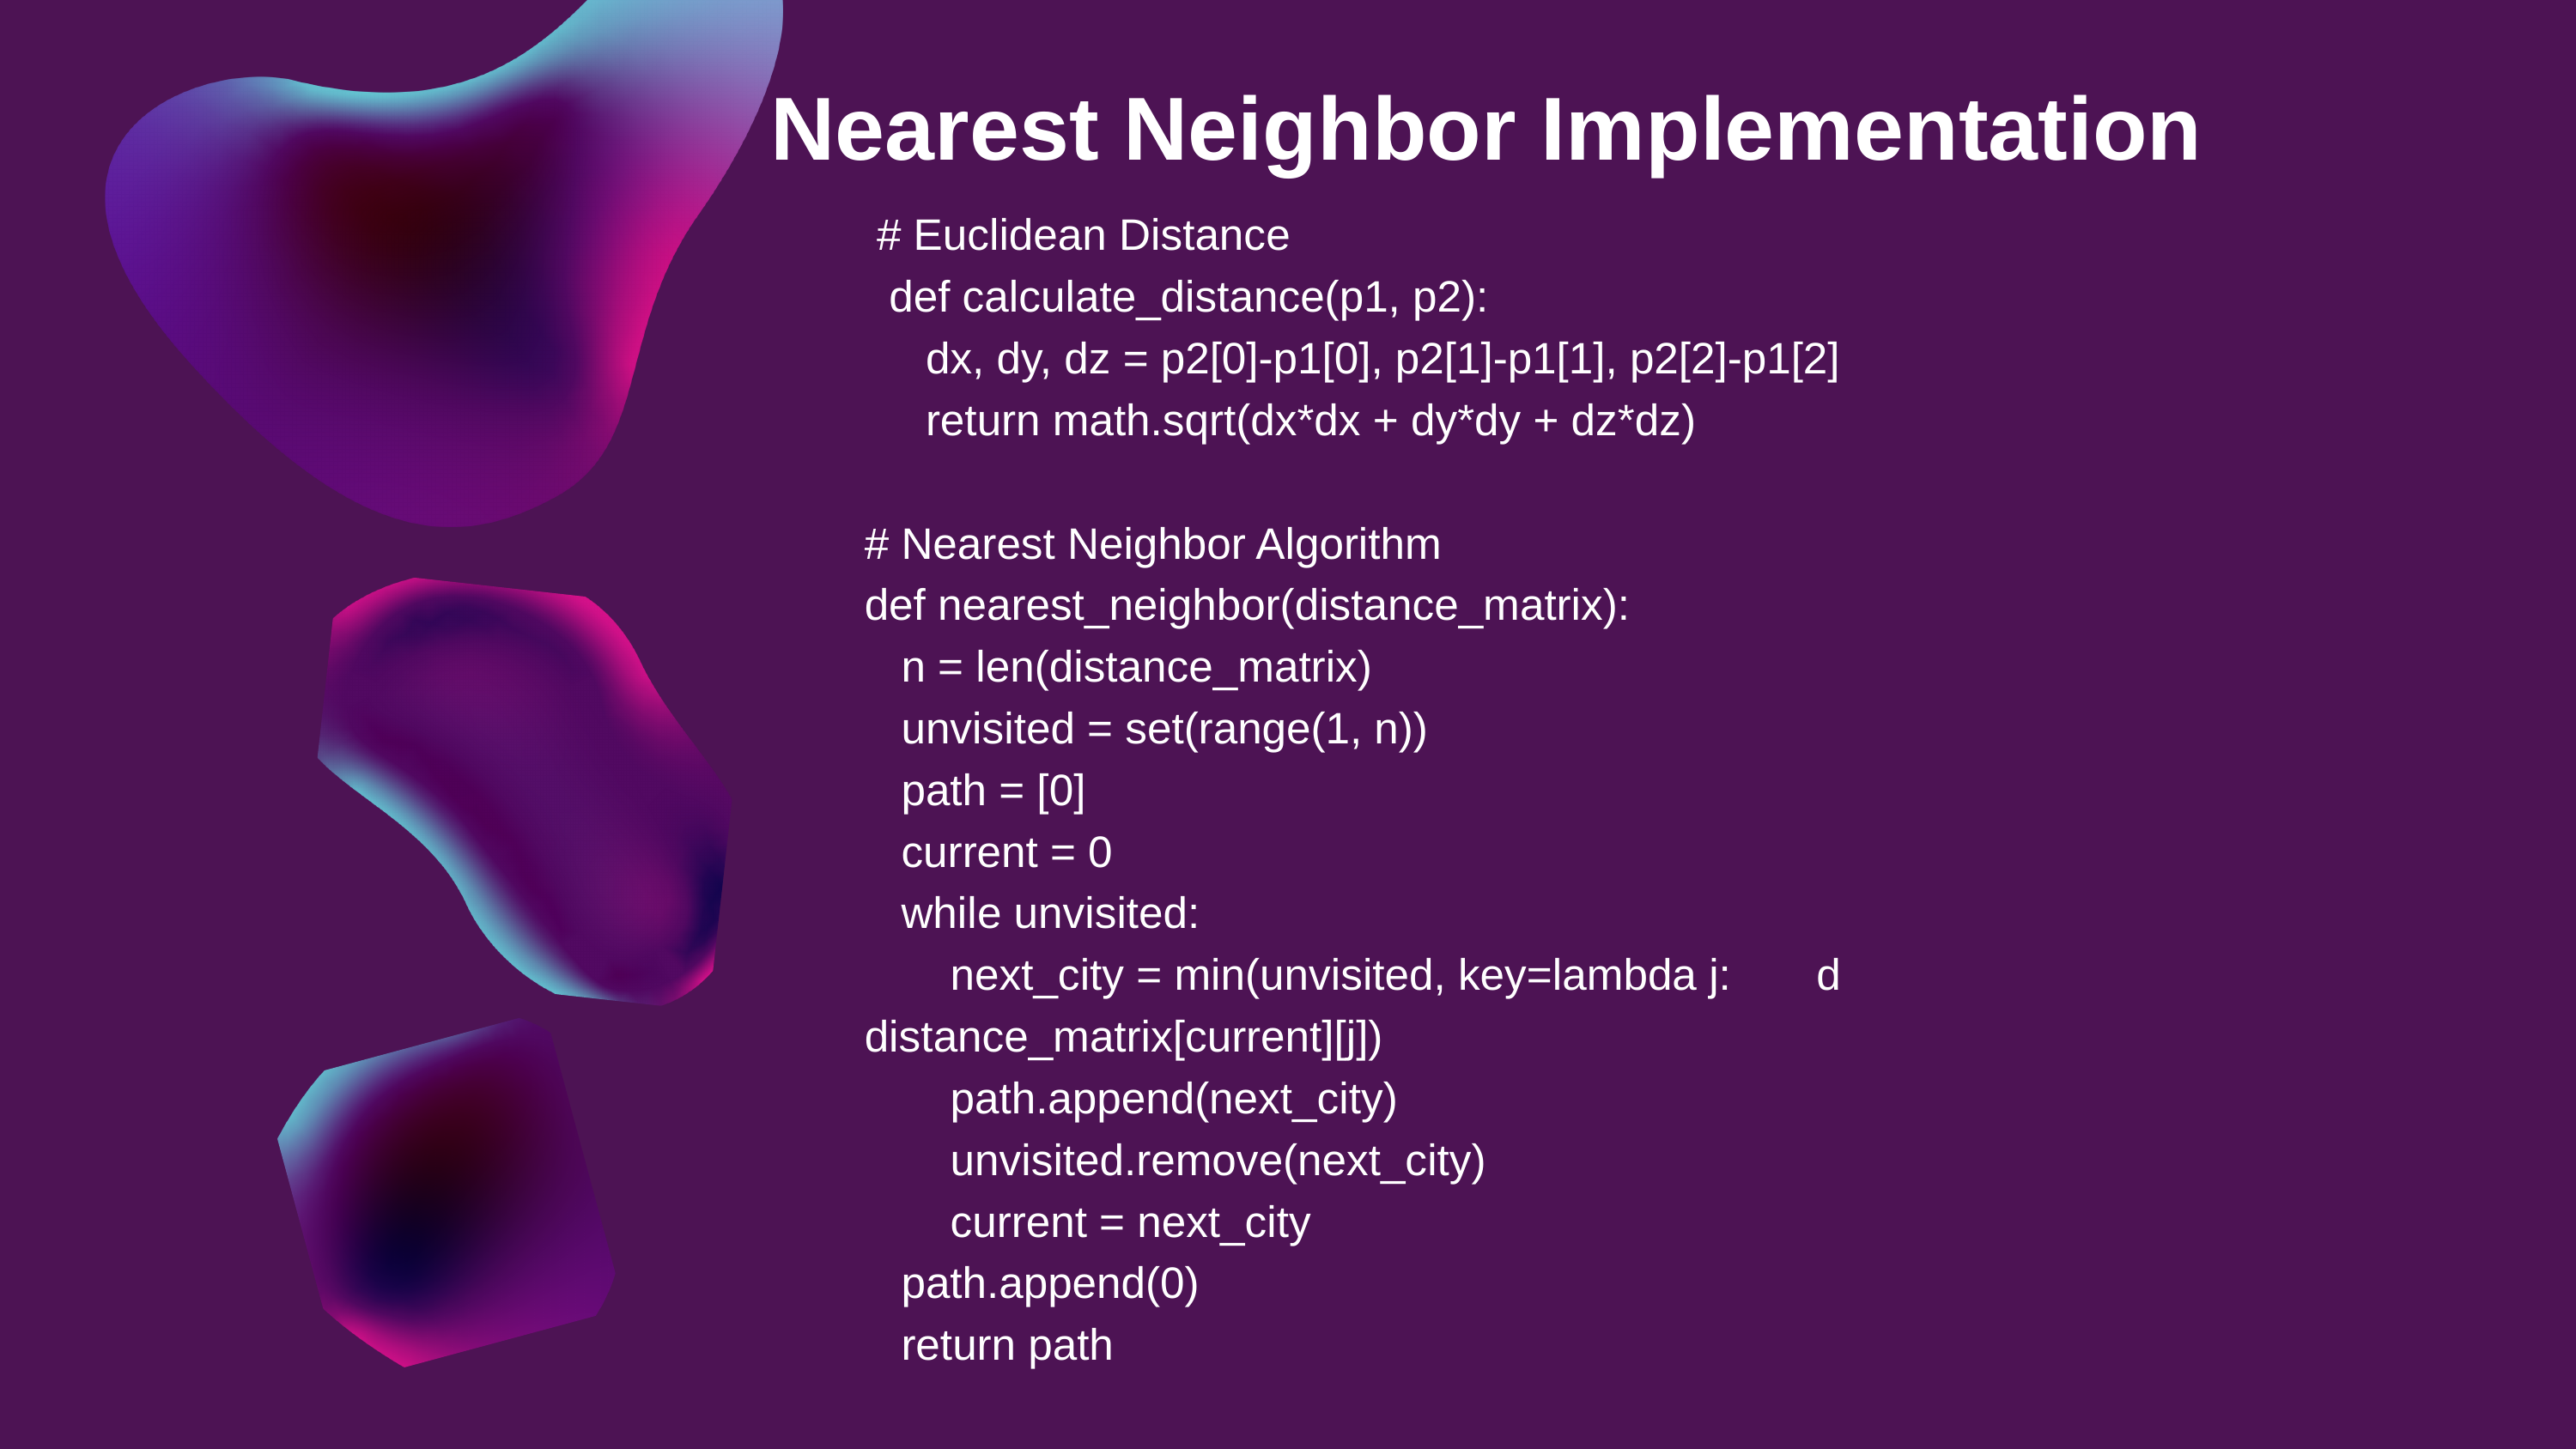

Nearest Neighbor Implementation
 # Euclidean Distance
  def calculate_distance(p1, p2):
     dx, dy, dz = p2[0]-p1[0], p2[1]-p1[1], p2[2]-p1[2]
     return math.sqrt(dx*dx + dy*dy + dz*dz)

# Nearest Neighbor Algorithm
def nearest_neighbor(distance_matrix):
   n = len(distance_matrix)
   unvisited = set(range(1, n))
   path = [0]
   current = 0
   while unvisited:
       next_city = min(unvisited, key=lambda j:       d   distance_matrix[current][j])
       path.append(next_city)
       unvisited.remove(next_city)
       current = next_city
   path.append(0)
   return path